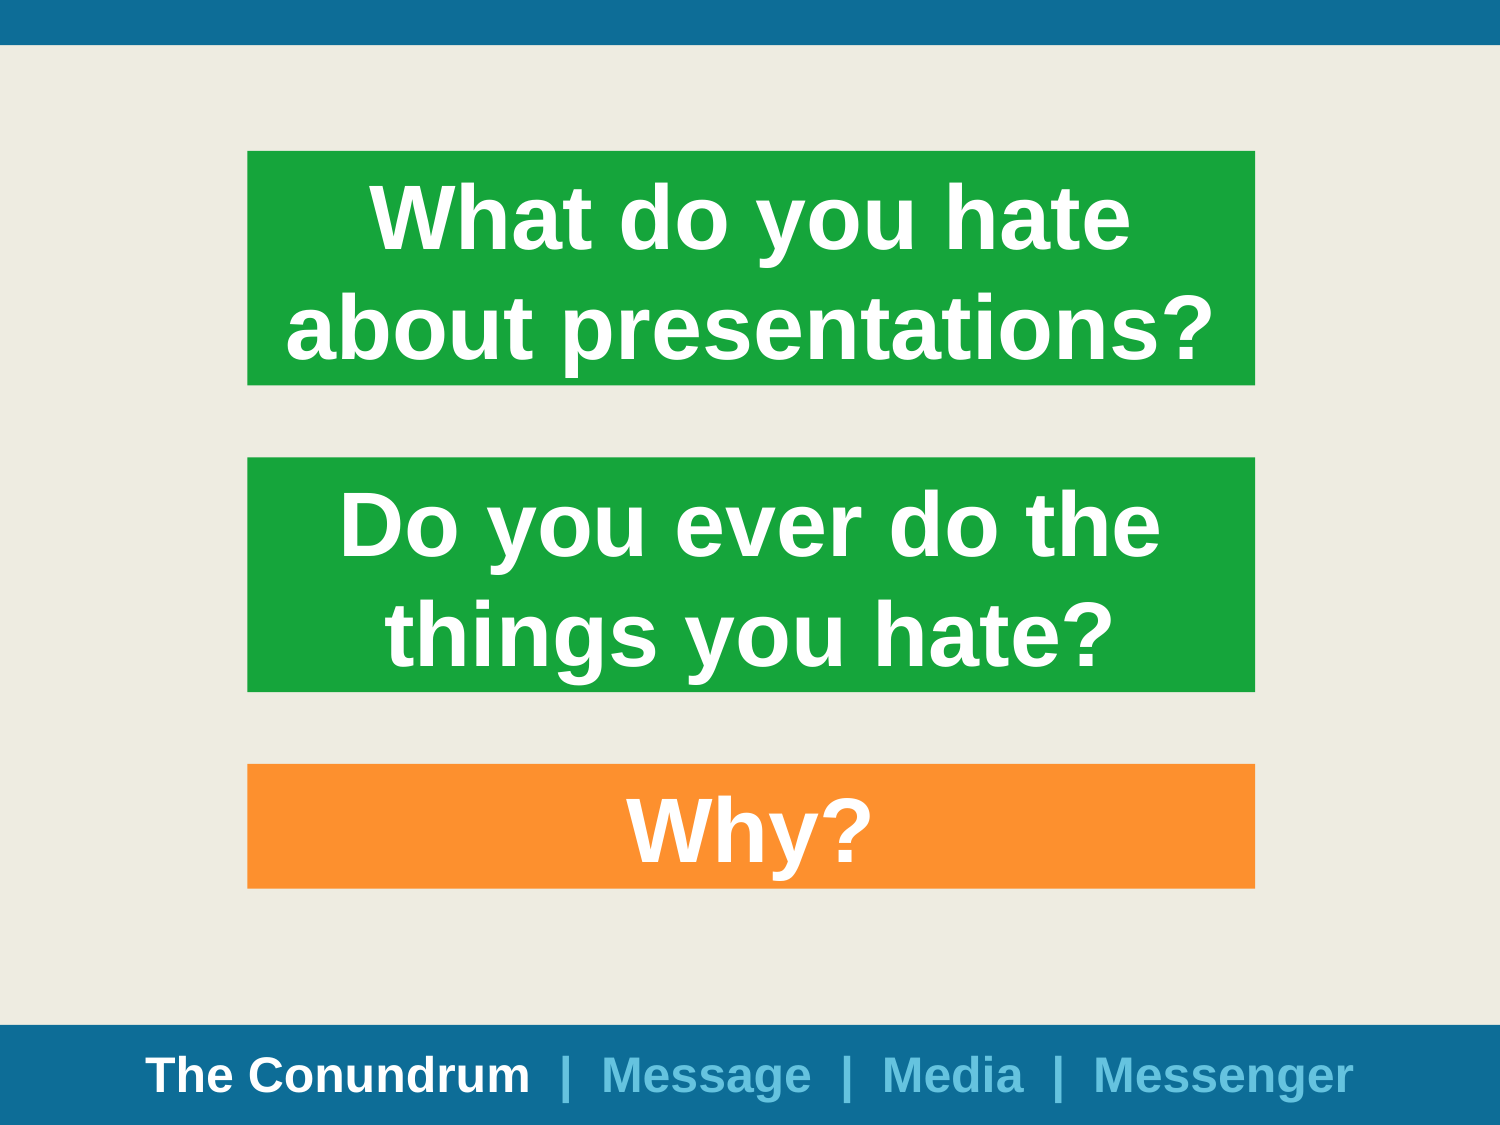

What do you hate about presentations?
Do you ever do the things you hate?
Why?
The Conundrum  |  Message  |  Media  |  Messenger